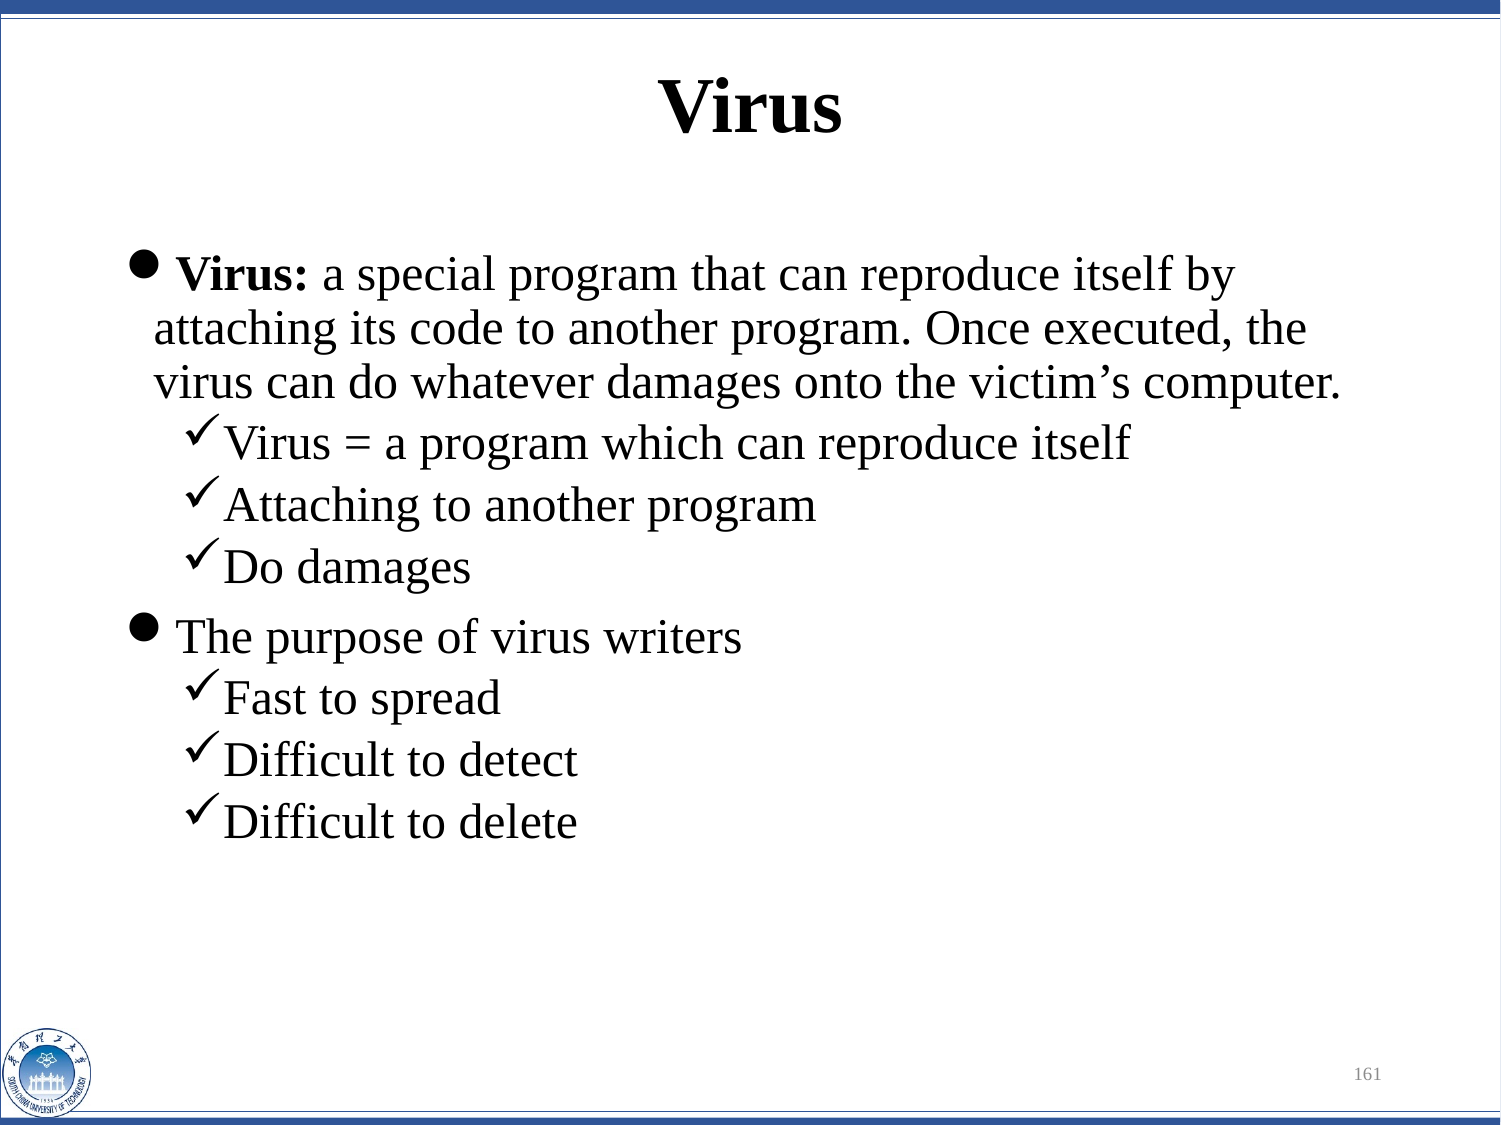

# Virus
Virus: a special program that can reproduce itself by attaching its code to another program. Once executed, the virus can do whatever damages onto the victim’s computer.
Virus = a program which can reproduce itself
Attaching to another program
Do damages
The purpose of virus writers
Fast to spread
Difficult to detect
Difficult to delete

161